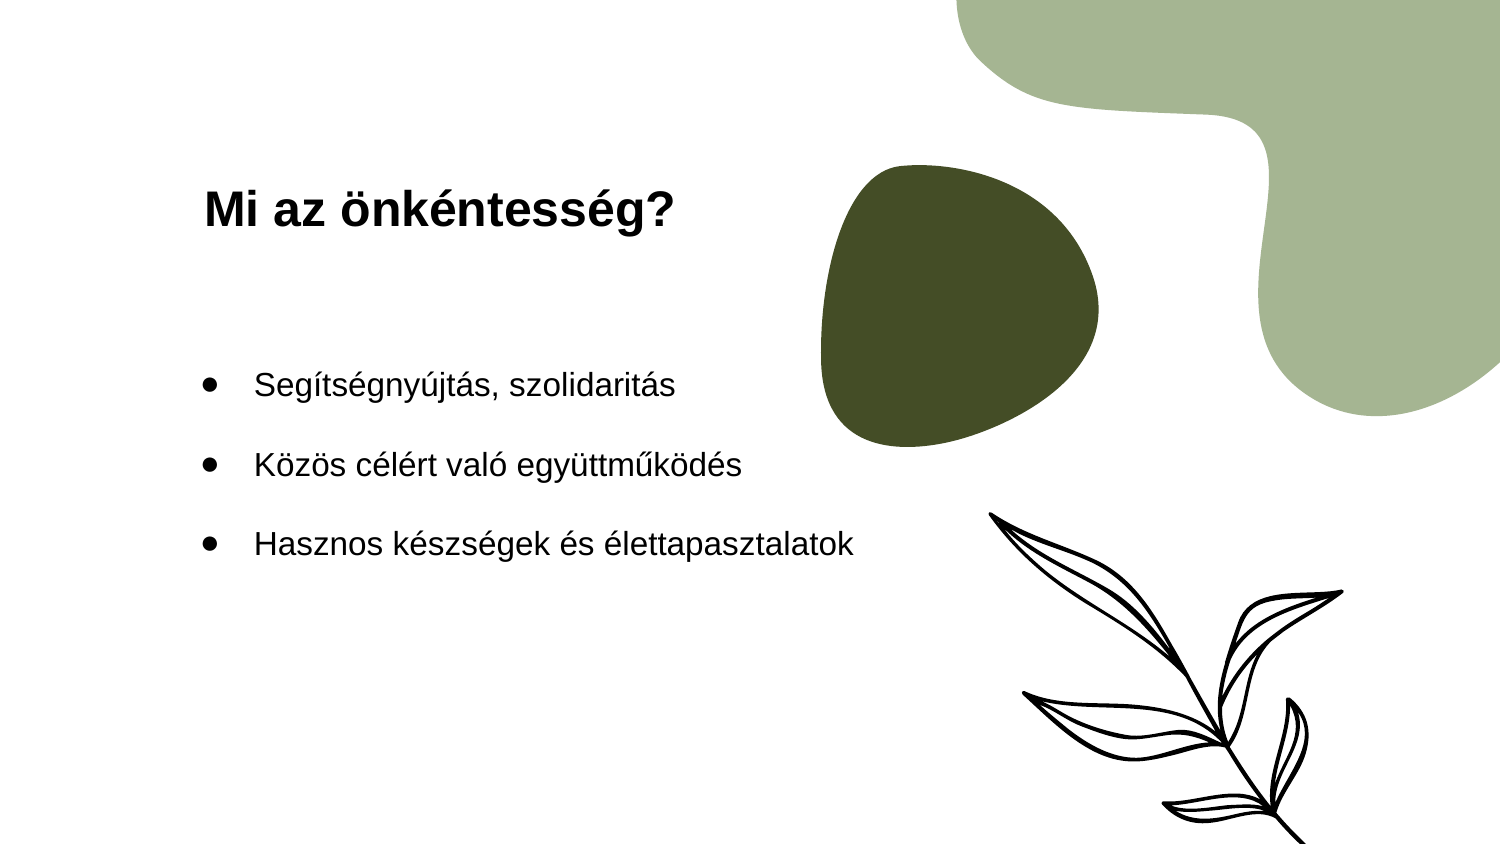

Mi az önkéntesség?
Segítségnyújtás, szolidaritás
Közös célért való együttműködés
Hasznos készségek és élettapasztalatok